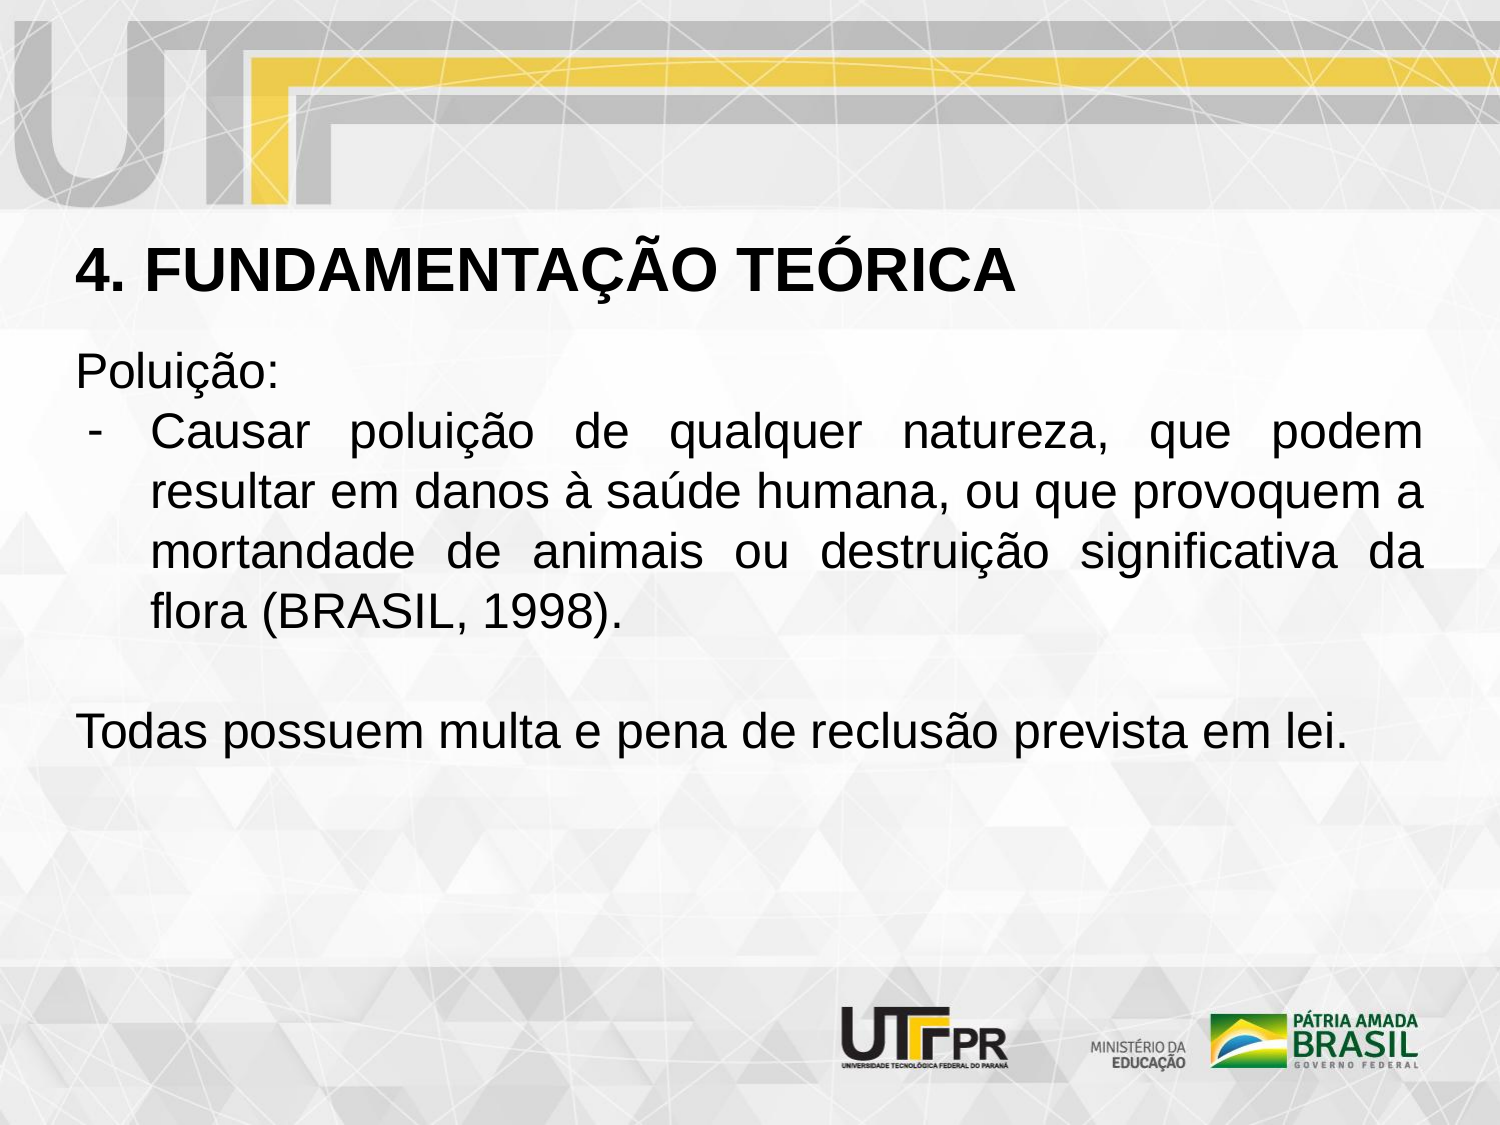

# 4. FUNDAMENTAÇÃO TEÓRICA
Poluição:
Causar poluição de qualquer natureza, que podem resultar em danos à saúde humana, ou que provoquem a mortandade de animais ou destruição significativa da flora (BRASIL, 1998).

Todas possuem multa e pena de reclusão prevista em lei.